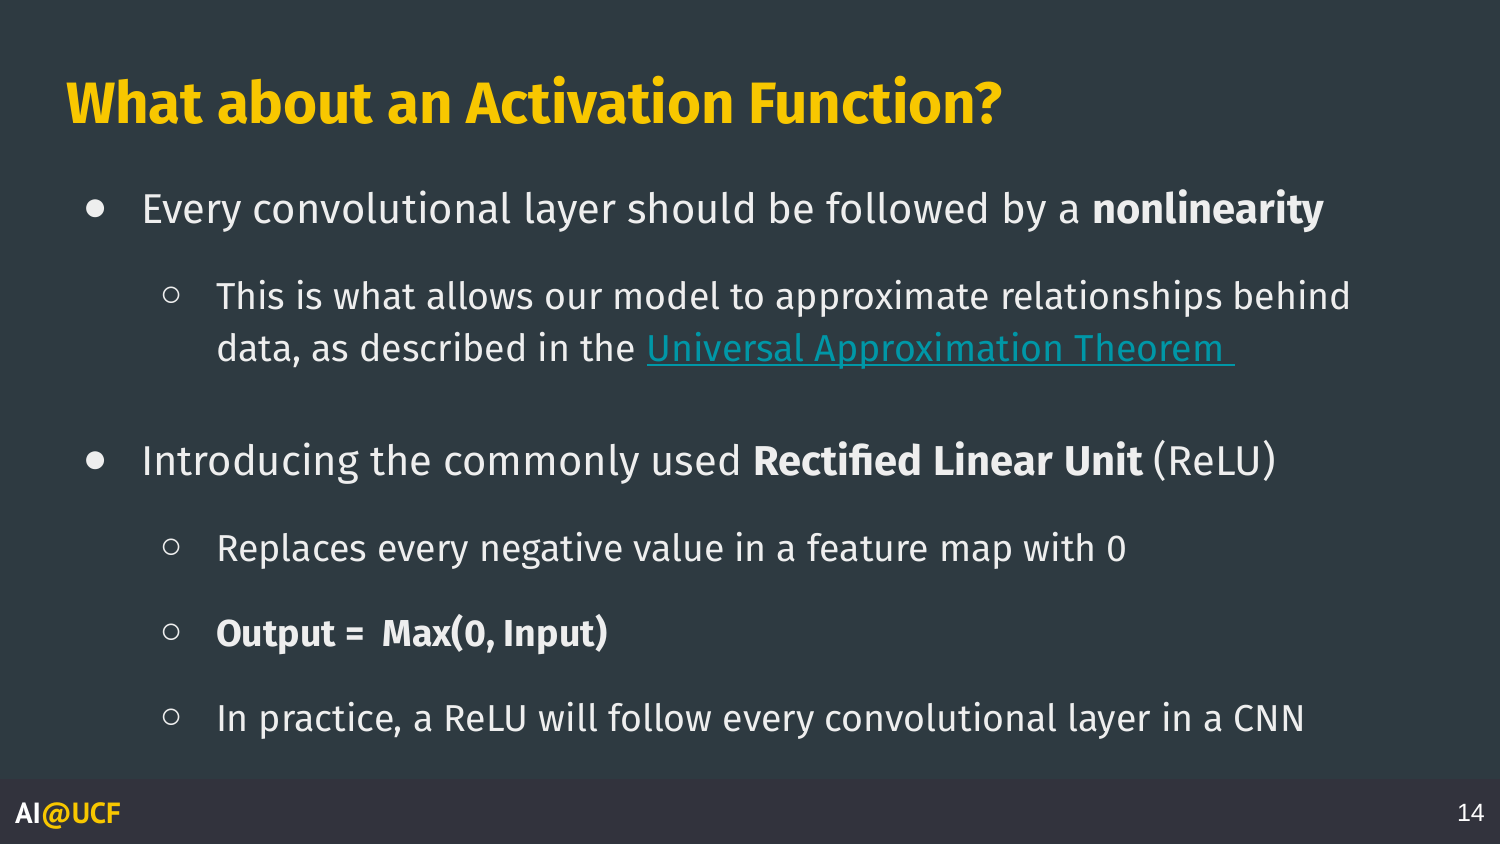

# What about an Activation Function?
Every convolutional layer should be followed by a nonlinearity
This is what allows our model to approximate relationships behind data, as described in the Universal Approximation Theorem

Introducing the commonly used Rectified Linear Unit (ReLU)
Replaces every negative value in a feature map with 0
Output =  Max(0, Input)
In practice, a ReLU will follow every convolutional layer in a CNN
14